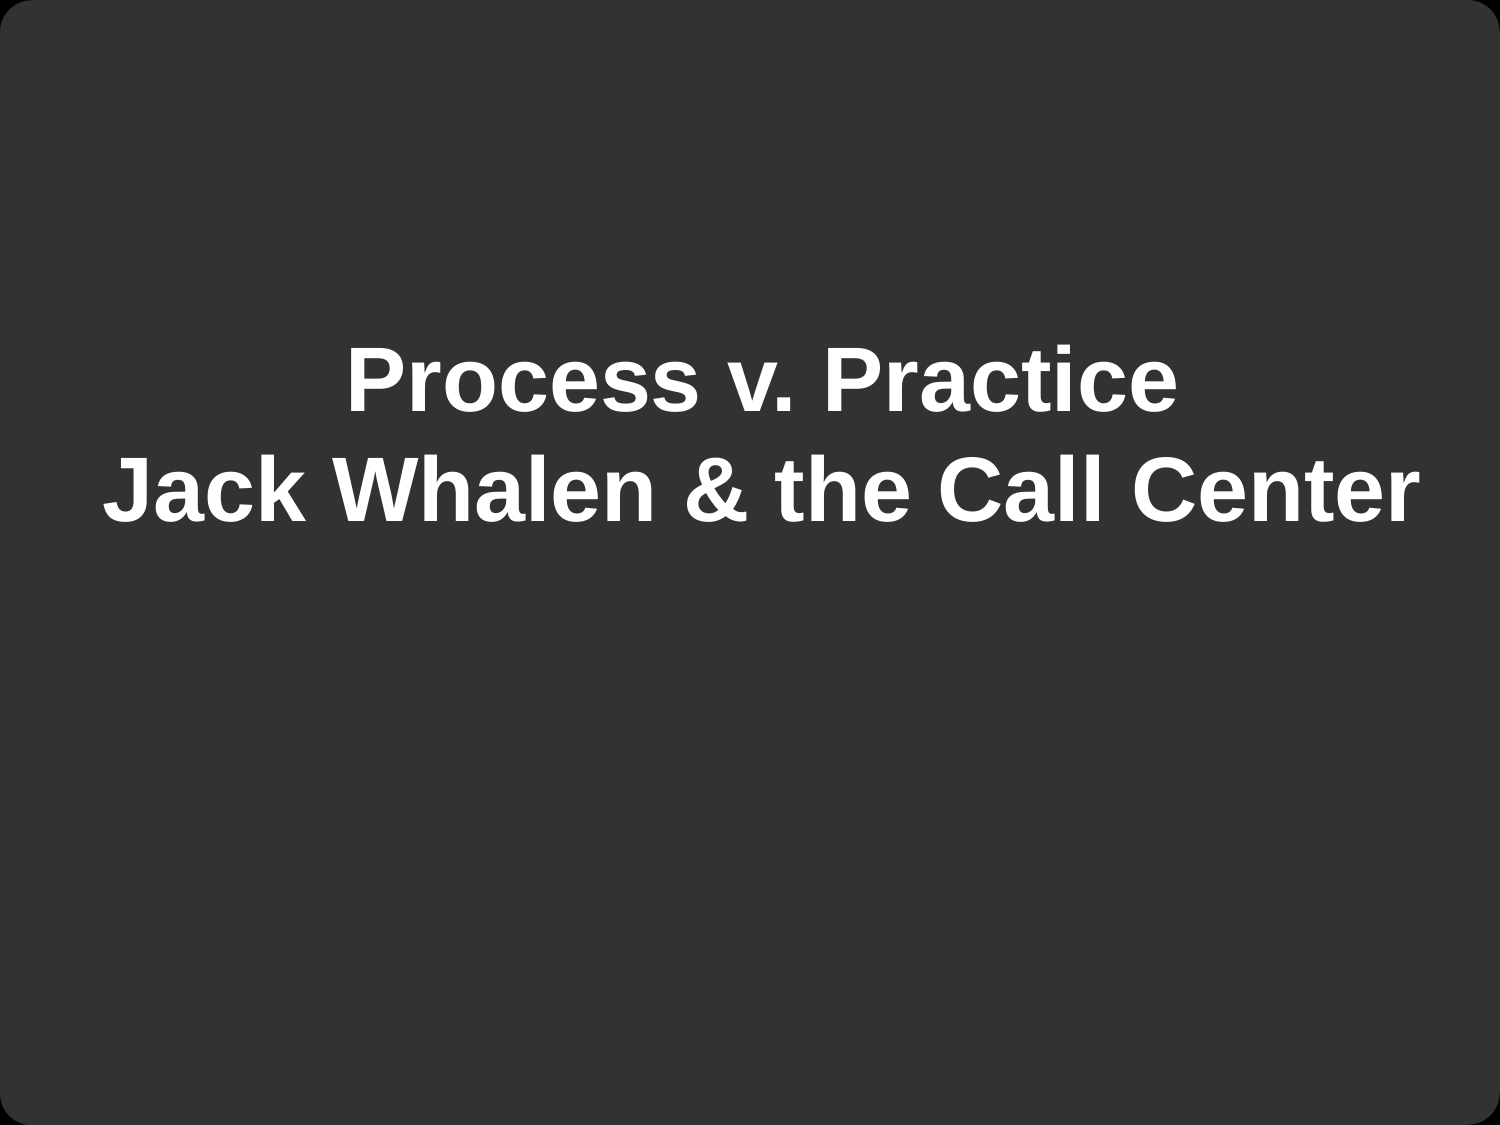

# Process v. Practice Jack Whalen & the Call Center